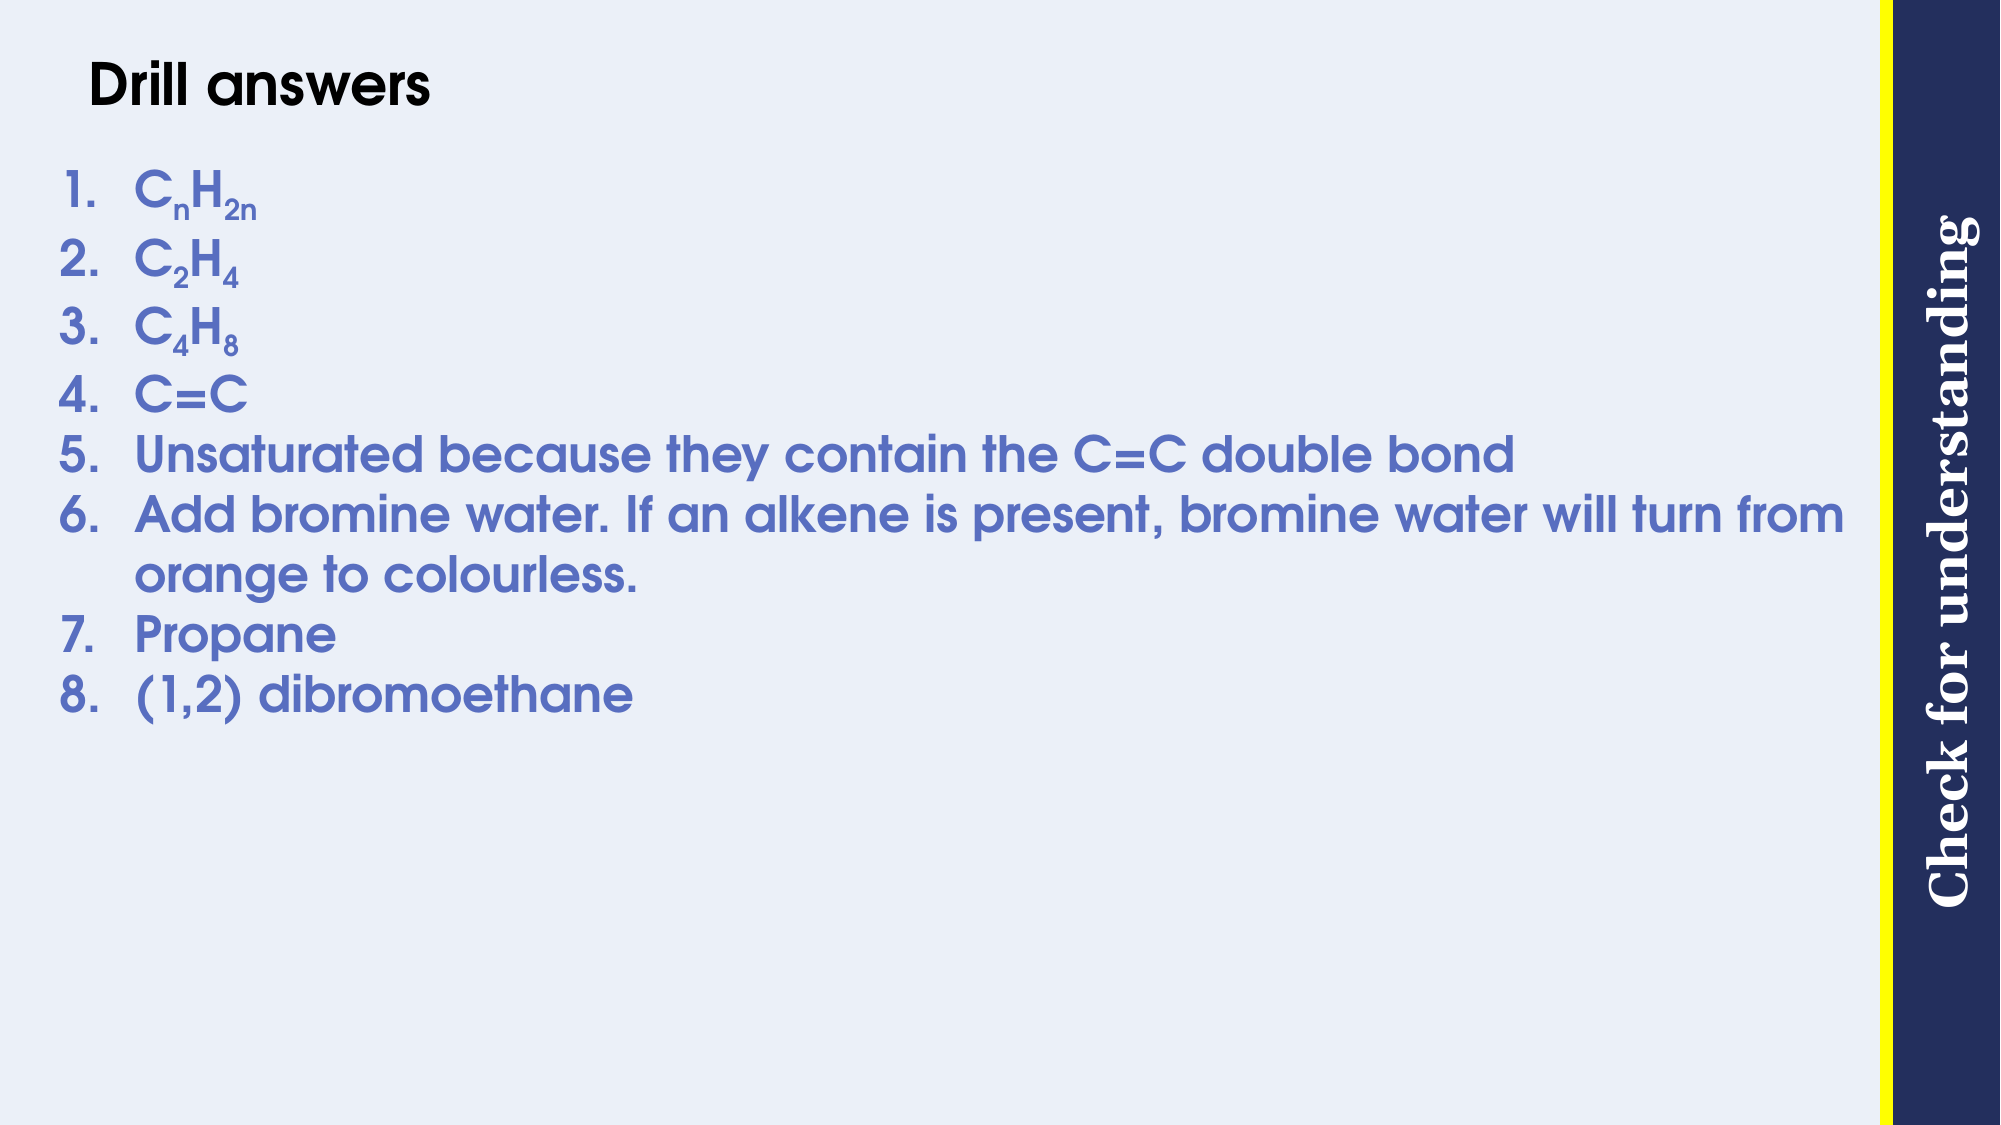

# Drill answers
CnH2n
C2H4
C4H8
C=C
Unsaturated because they contain the C=C double bond
Add bromine water. If an alkene is present, bromine water will turn from orange to colourless.
Propane
(1,2) dibromoethane